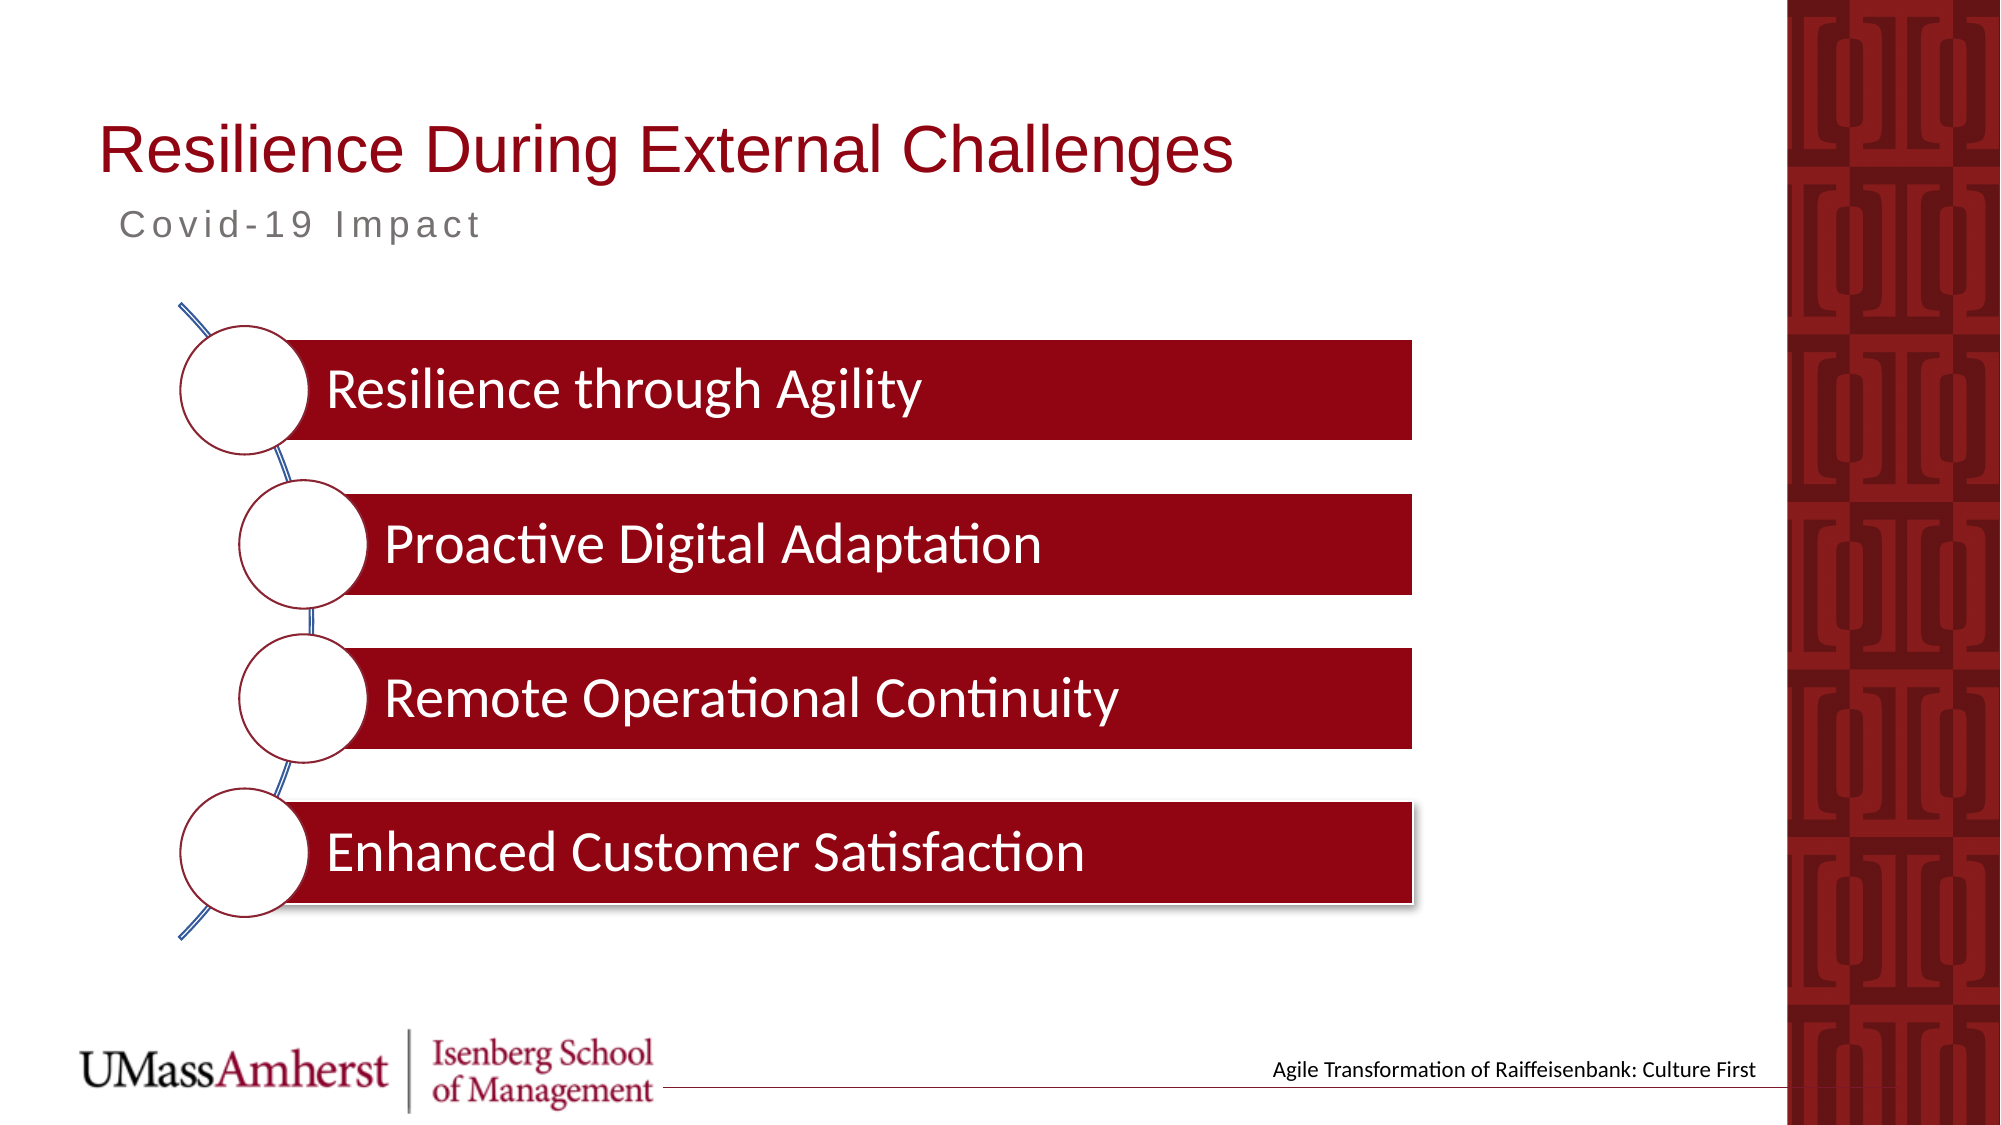

Resilience During External Challenges
Covid-19 Impact
Resilience through Agility
Proactive Digital Adaptation
Remote Operational Continuity
Enhanced Customer Satisfaction